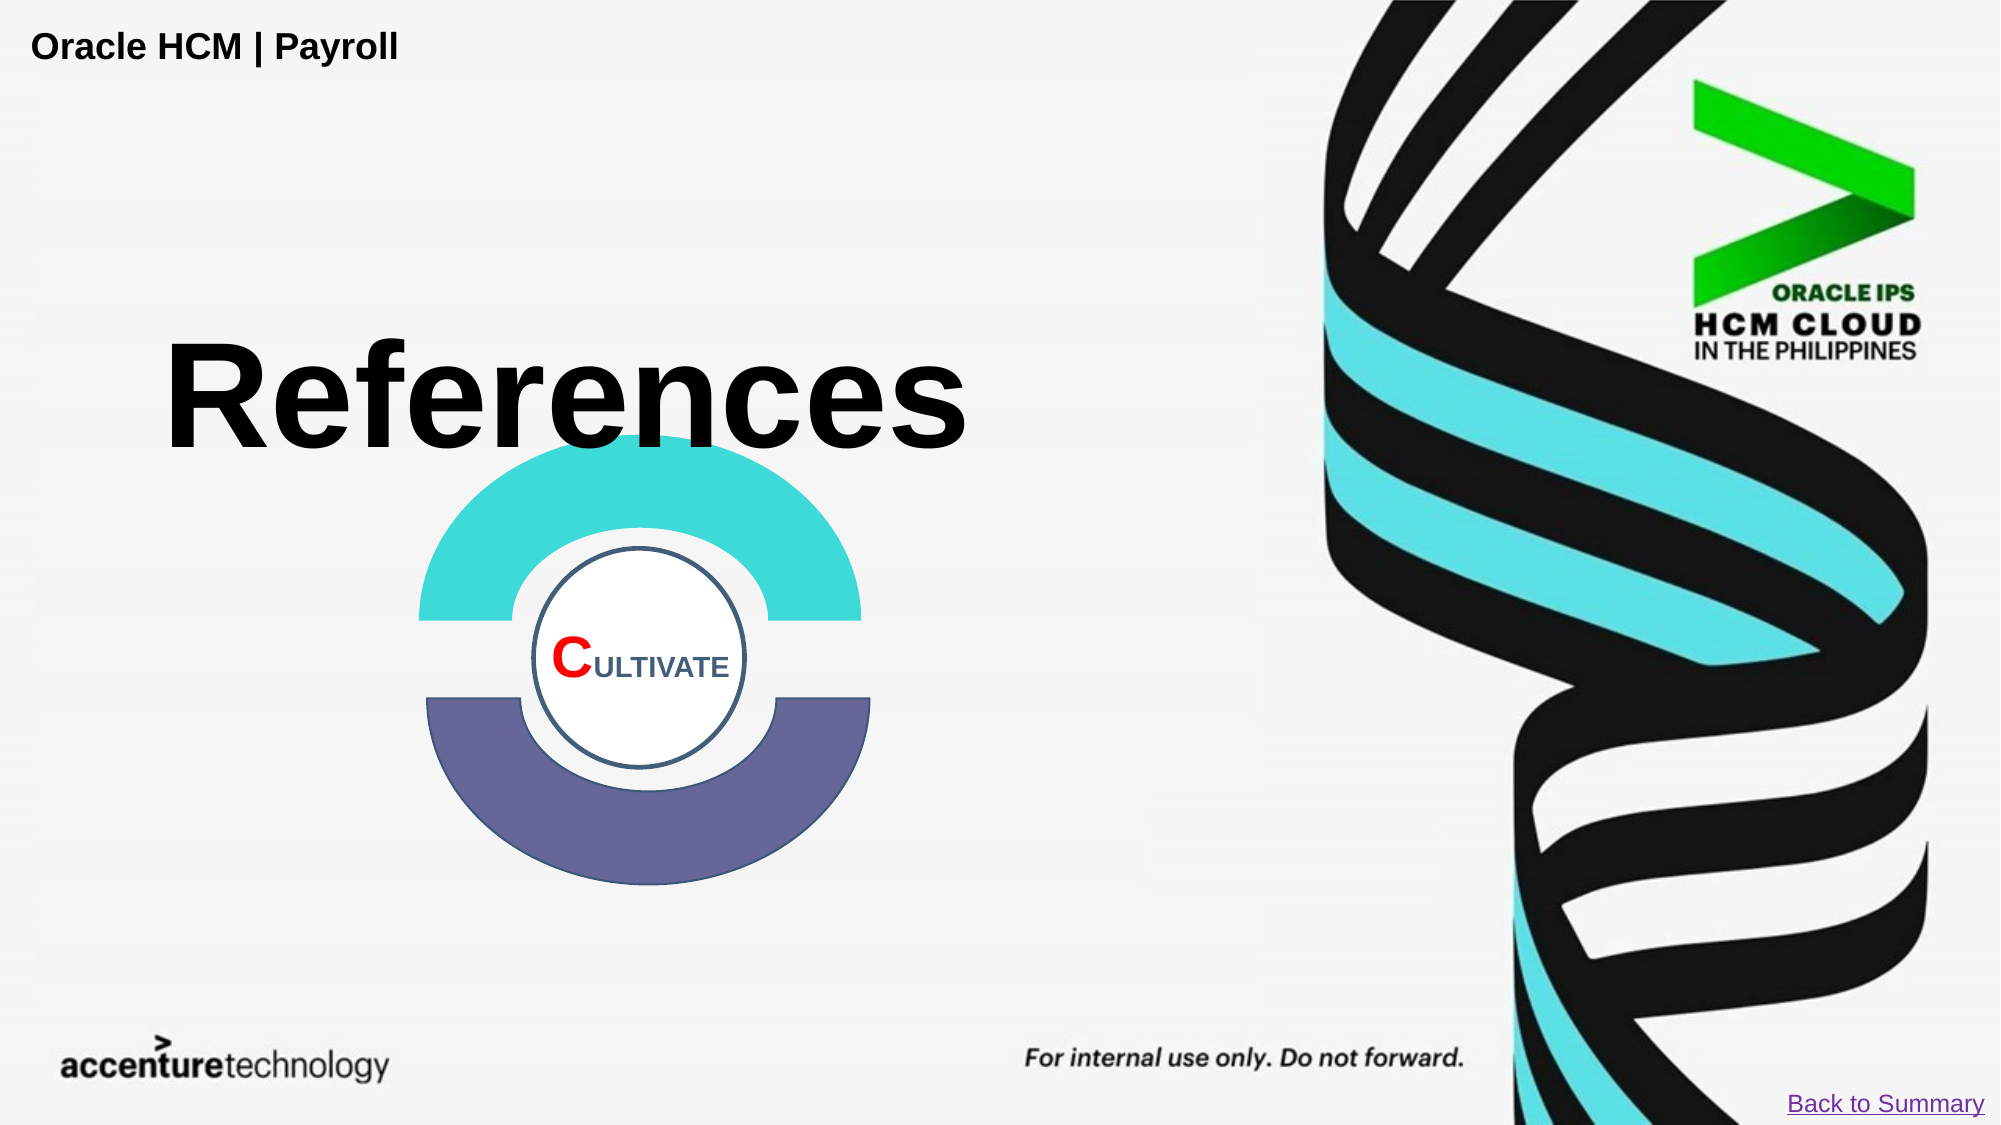

Oracle HCM | Payroll
References
Back to Summary